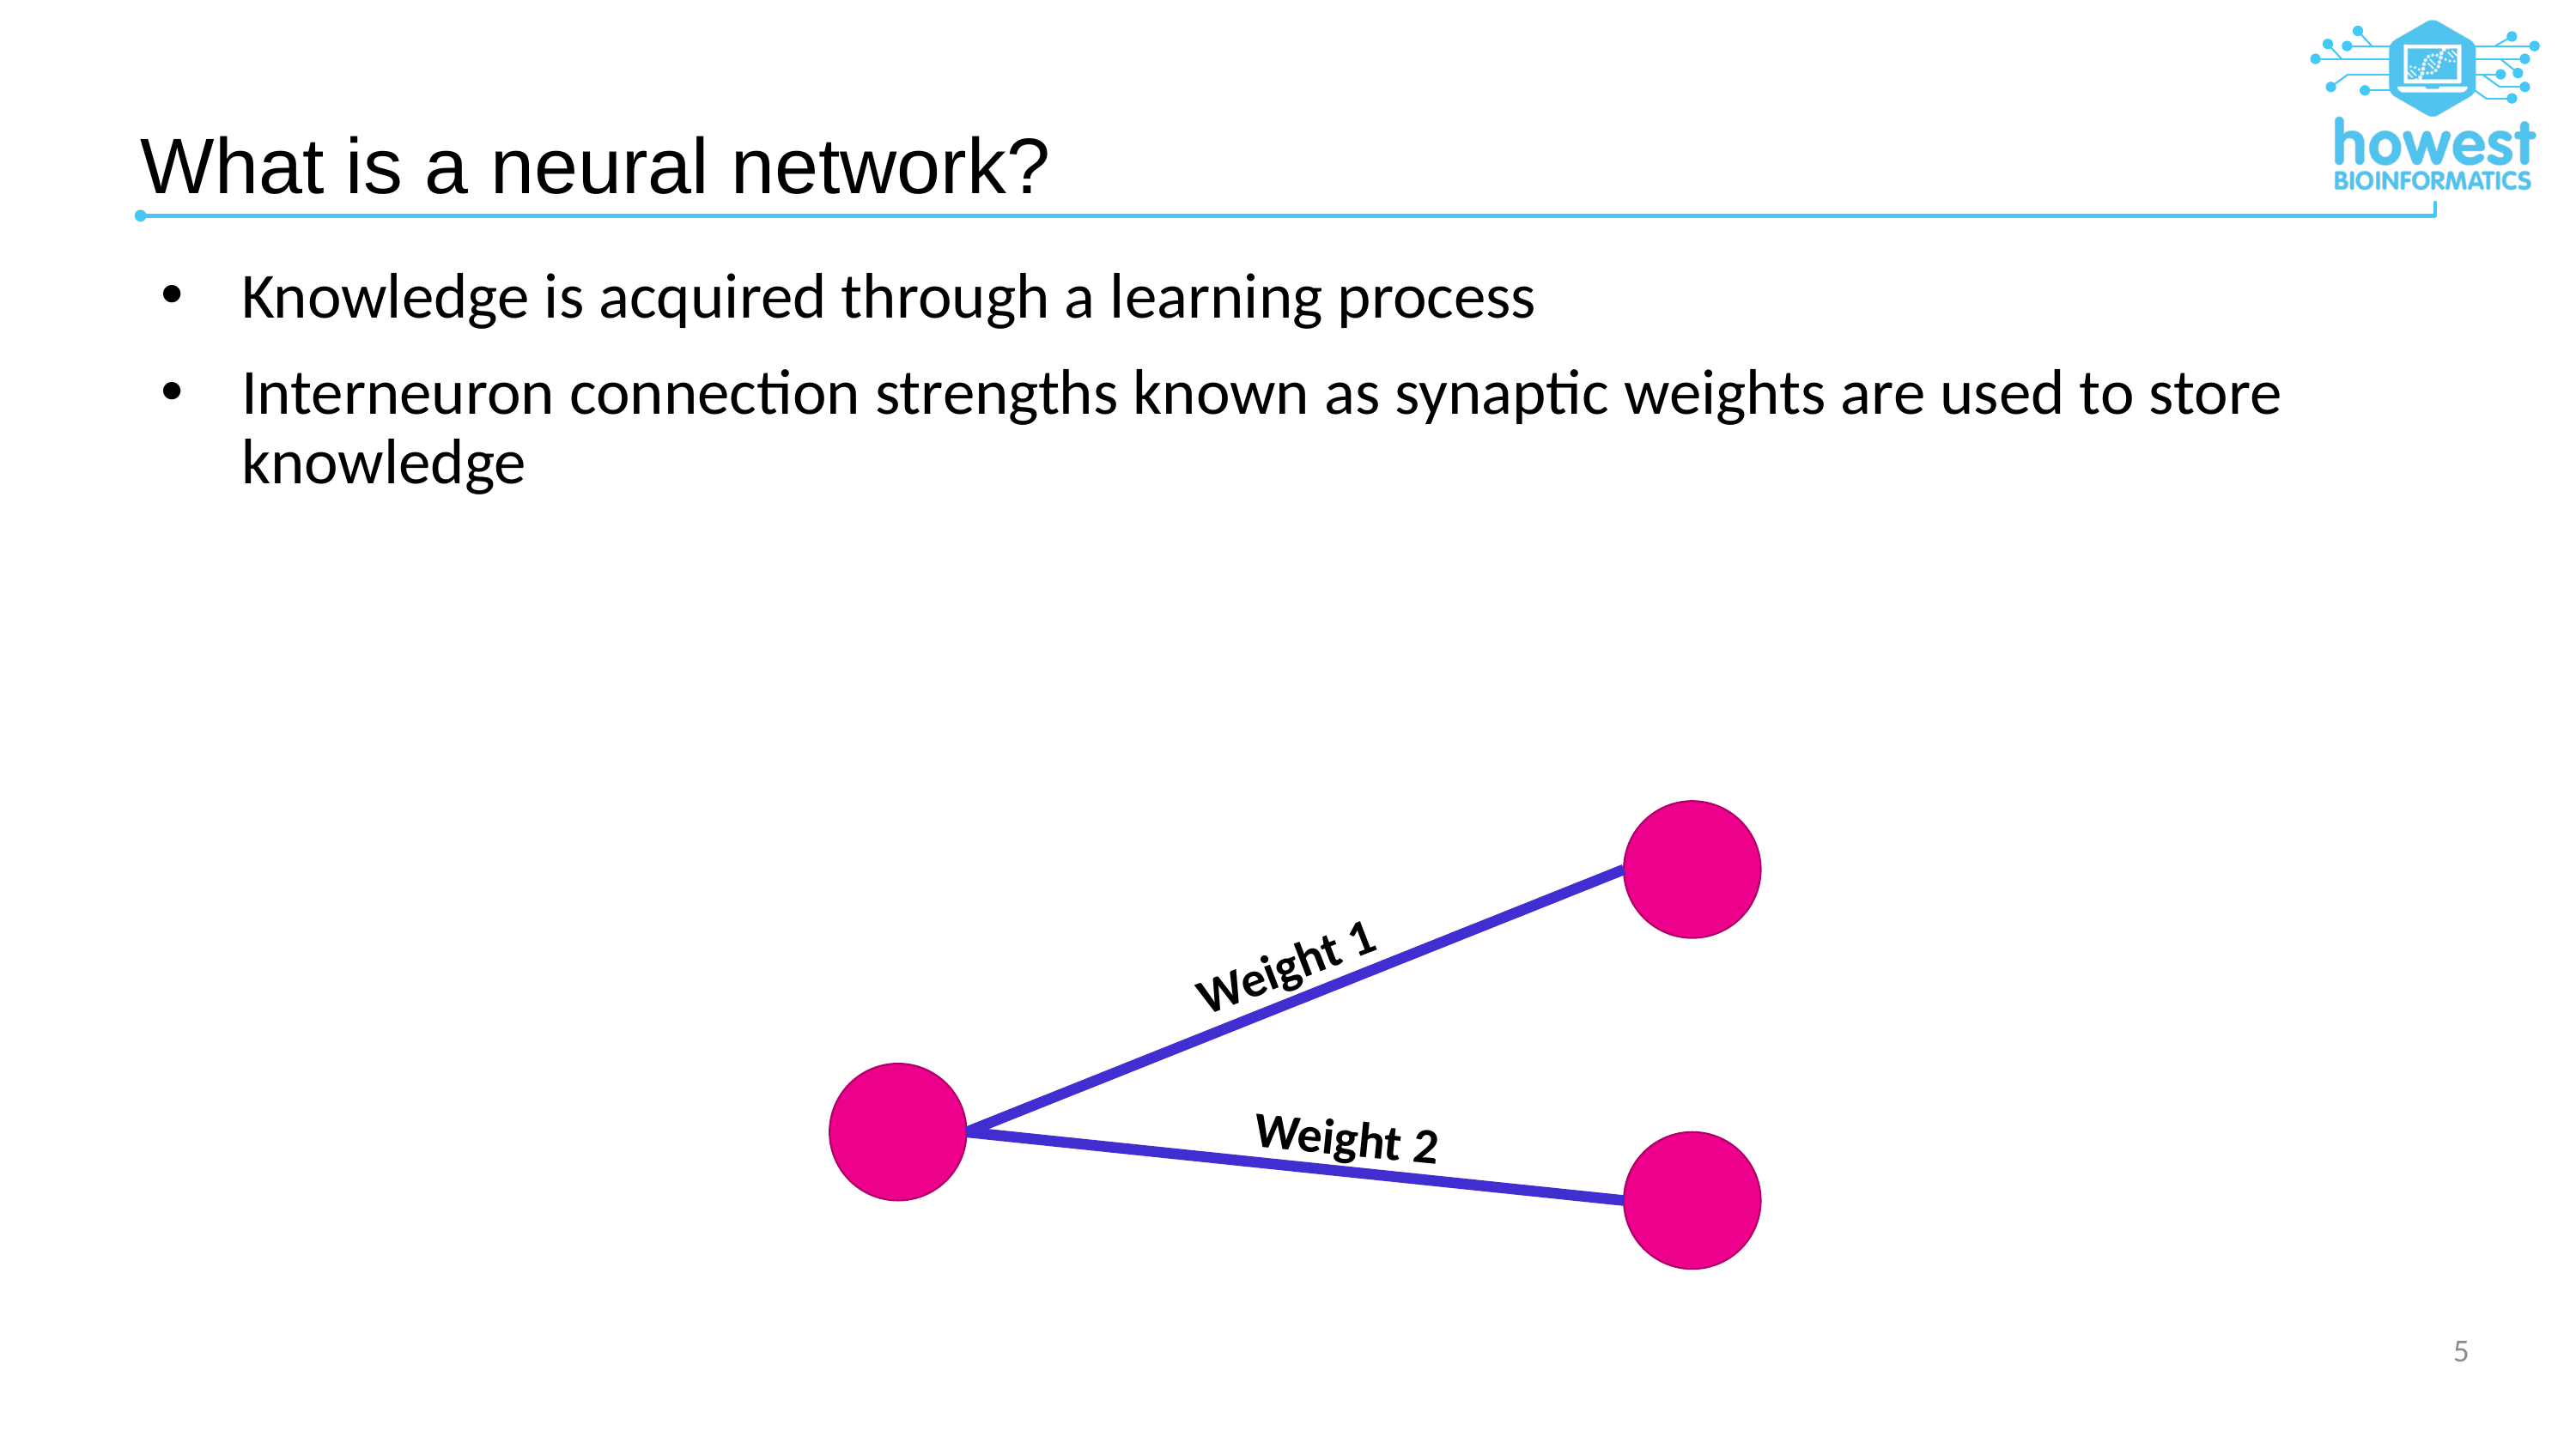

# What is a neural network?
Knowledge is acquired through a learning process
Interneuron connection strengths known as synaptic weights are used to store knowledge

Weight 1

Weight 2

5